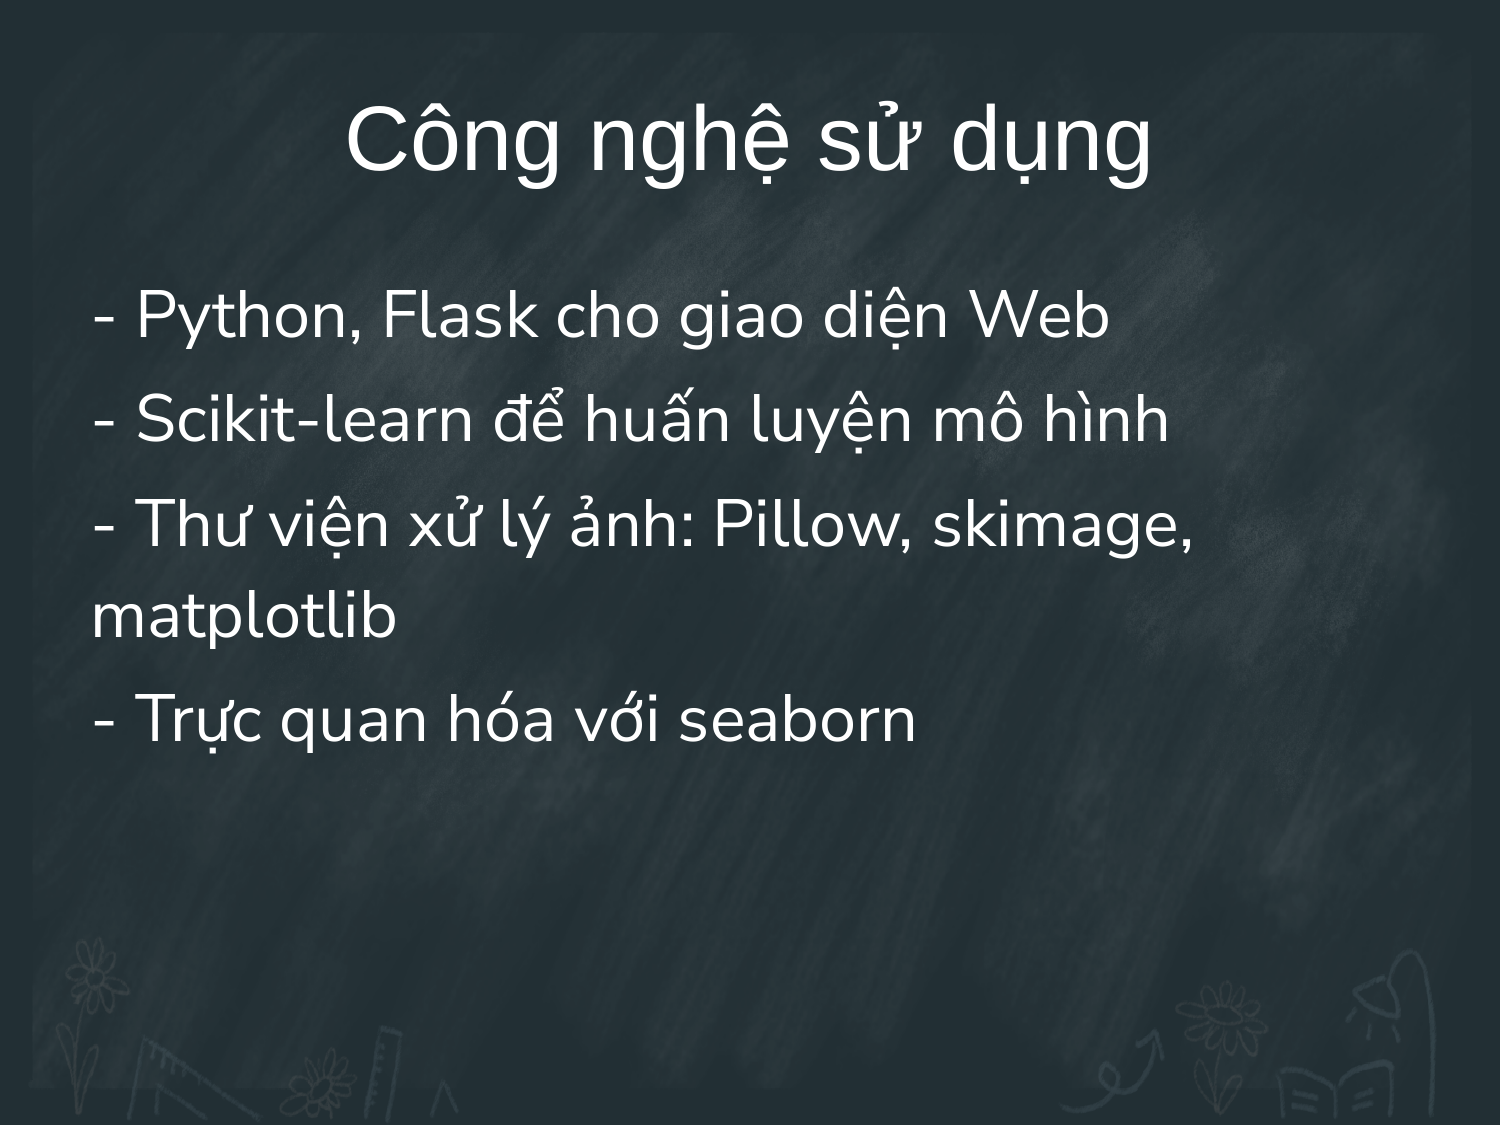

Công nghệ sử dụng
- Python, Flask cho giao diện Web
- Scikit-learn để huấn luyện mô hình
- Thư viện xử lý ảnh: Pillow, skimage, matplotlib
- Trực quan hóa với seaborn